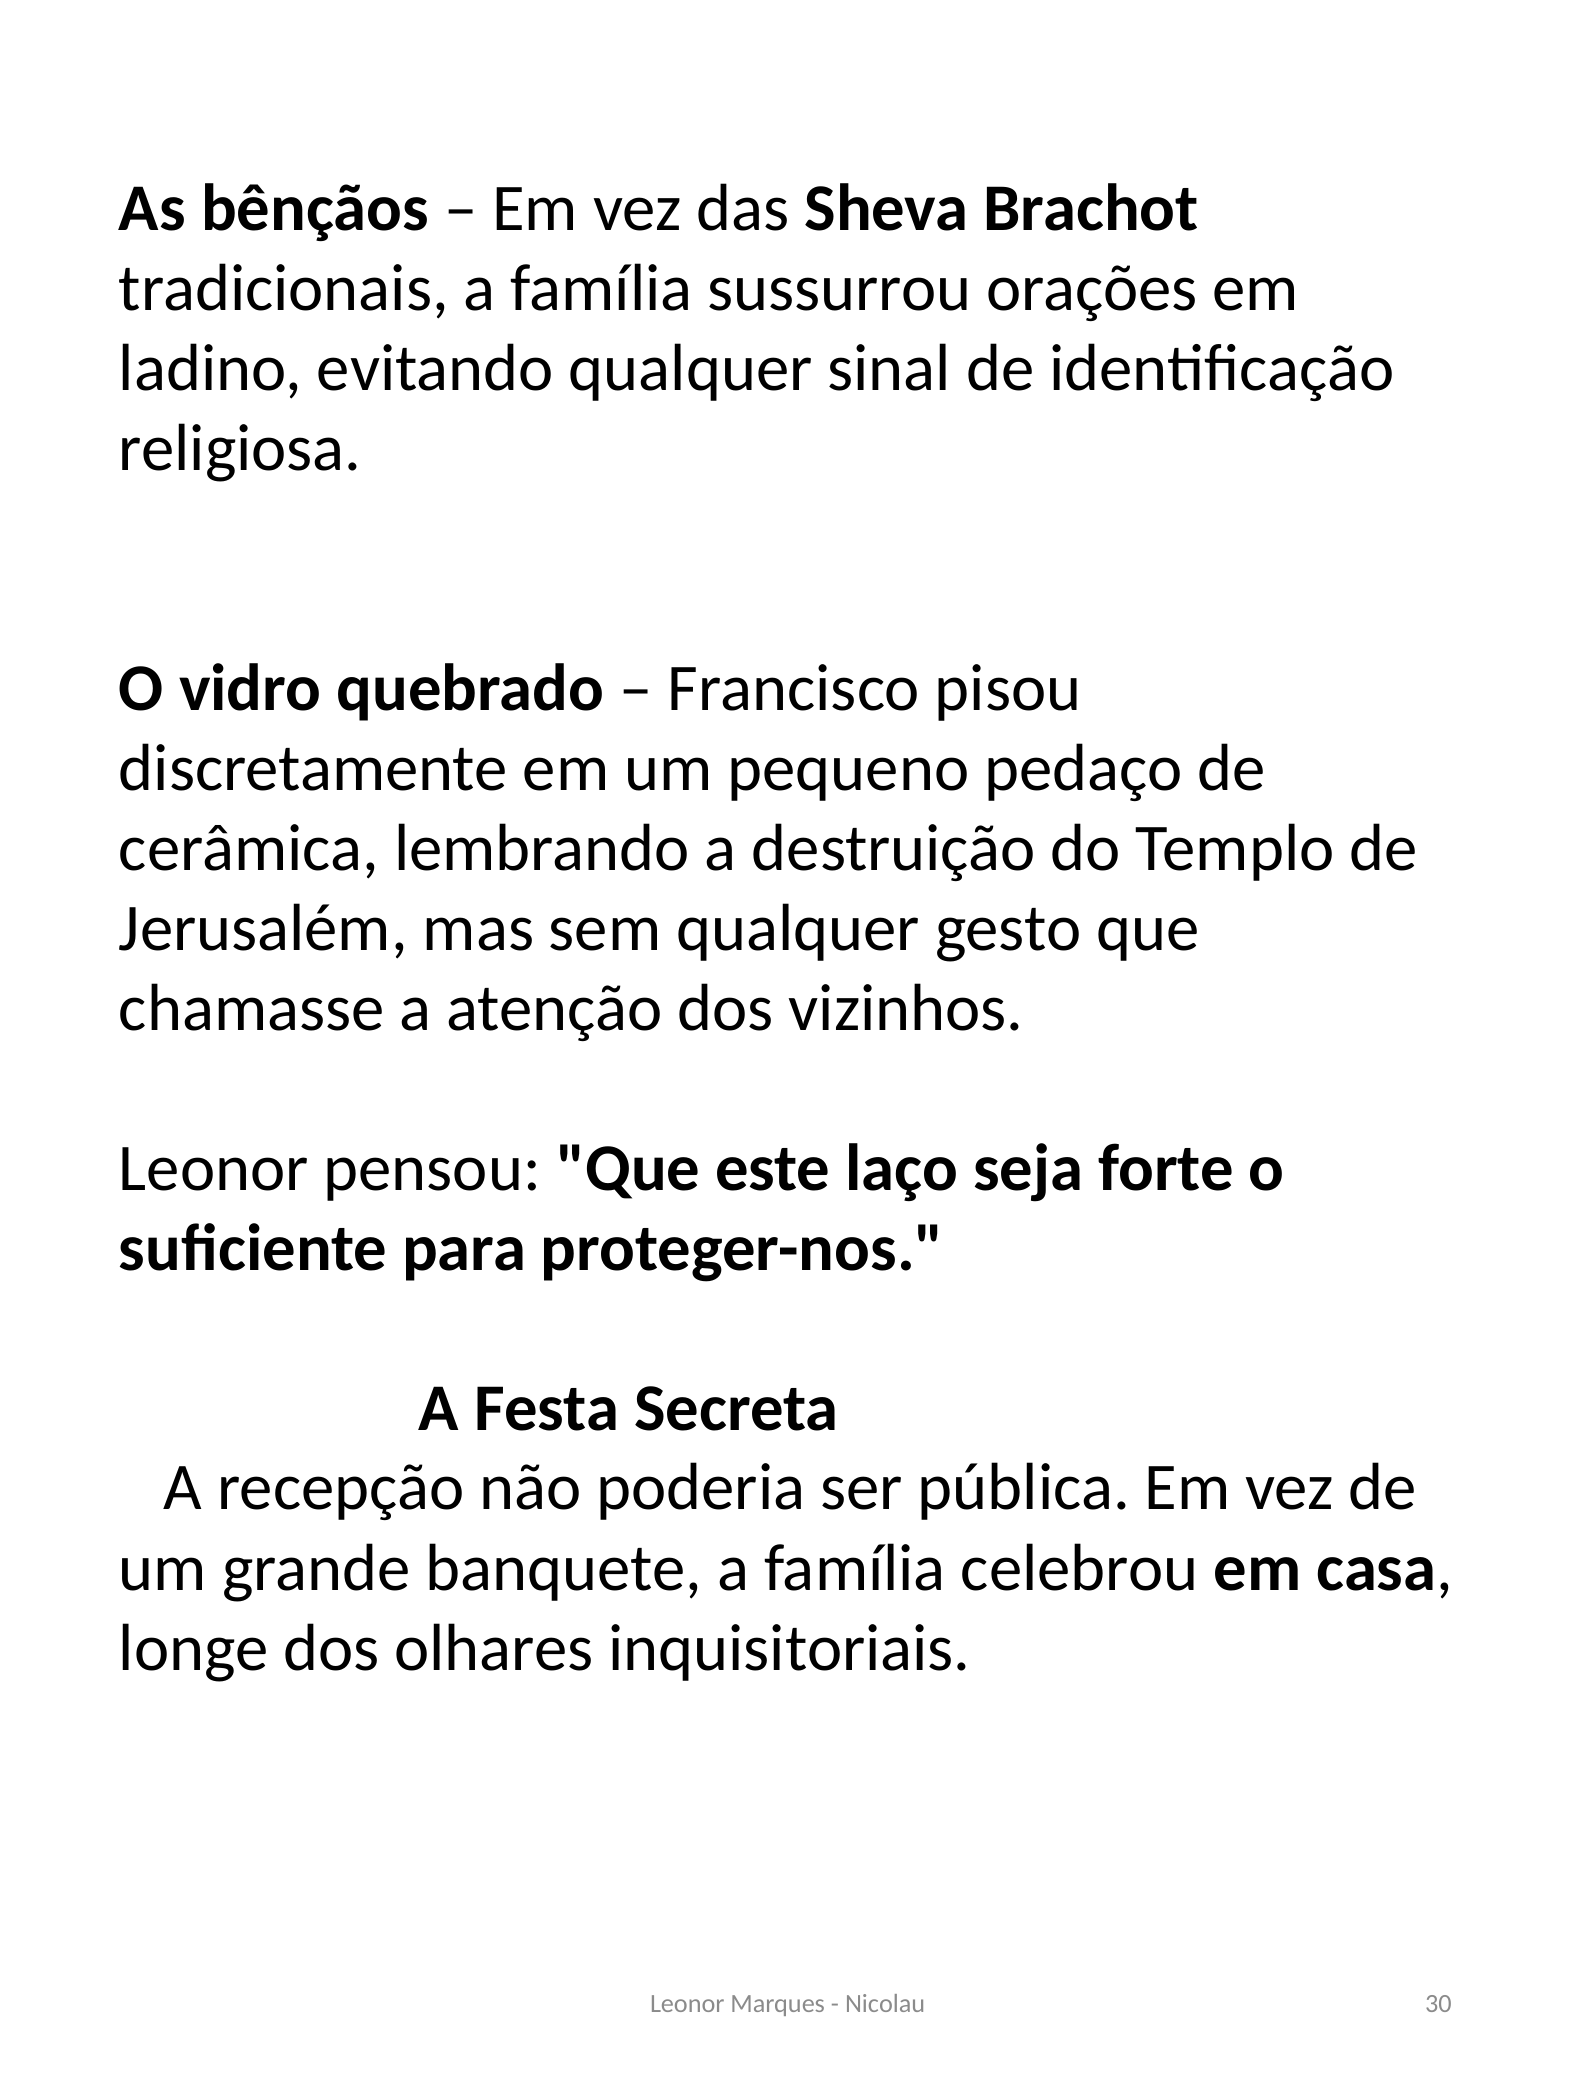

As bênçãos – Em vez das Sheva Brachot tradicionais, a família sussurrou orações em ladino, evitando qualquer sinal de identificação religiosa.

O vidro quebrado – Francisco pisou discretamente em um pequeno pedaço de cerâmica, lembrando a destruição do Templo de Jerusalém, mas sem qualquer gesto que chamasse a atenção dos vizinhos.

Leonor pensou: "Que este laço seja forte o suficiente para proteger-nos."

                    A Festa Secreta
   A recepção não poderia ser pública. Em vez de um grande banquete, a família celebrou em casa, longe dos olhares inquisitoriais.

Leonor Marques - Nicolau
30